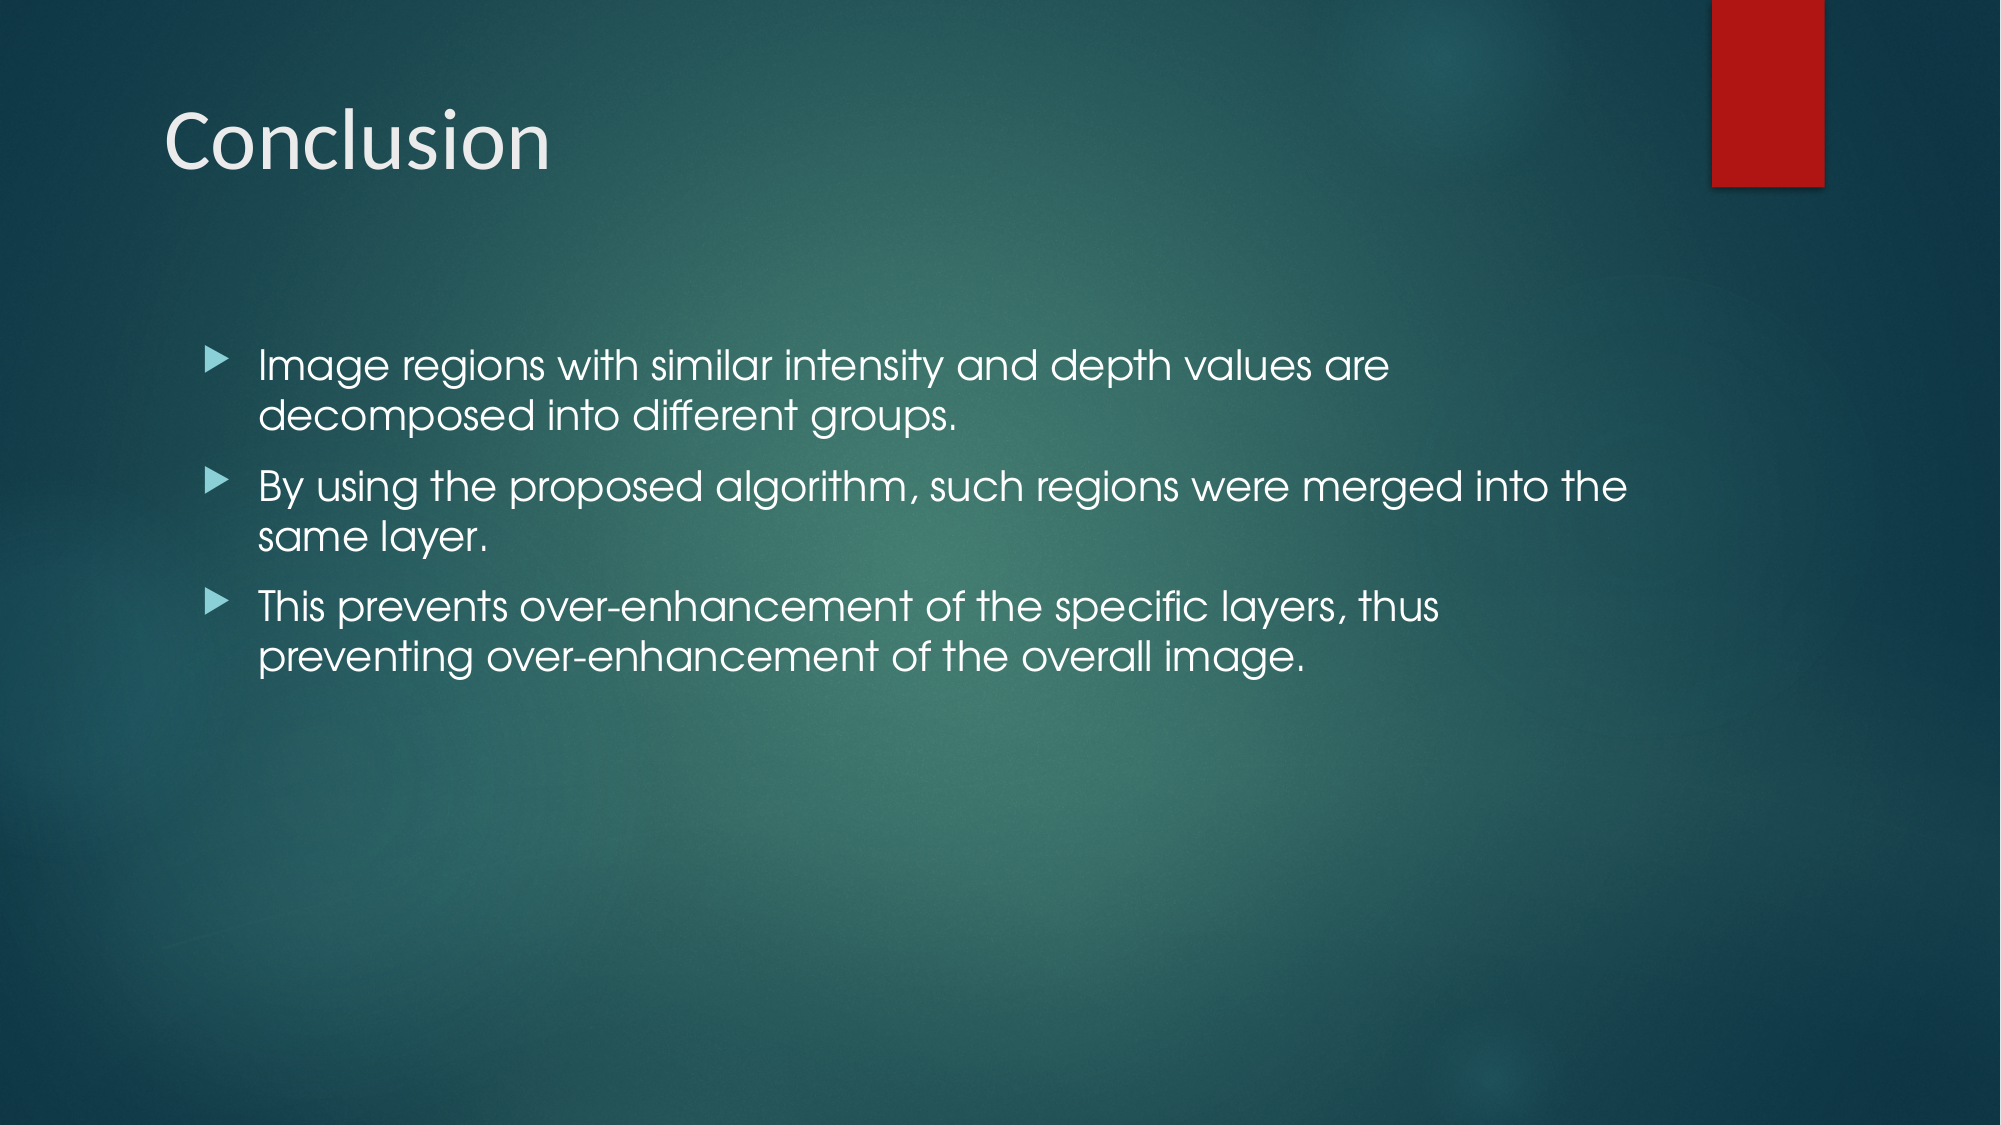

# Conclusion
Image regions with similar intensity and depth values are decomposed into different groups.
By using the proposed algorithm, such regions were merged into the same layer.
This prevents over-enhancement of the specific layers, thus preventing over-enhancement of the overall image.